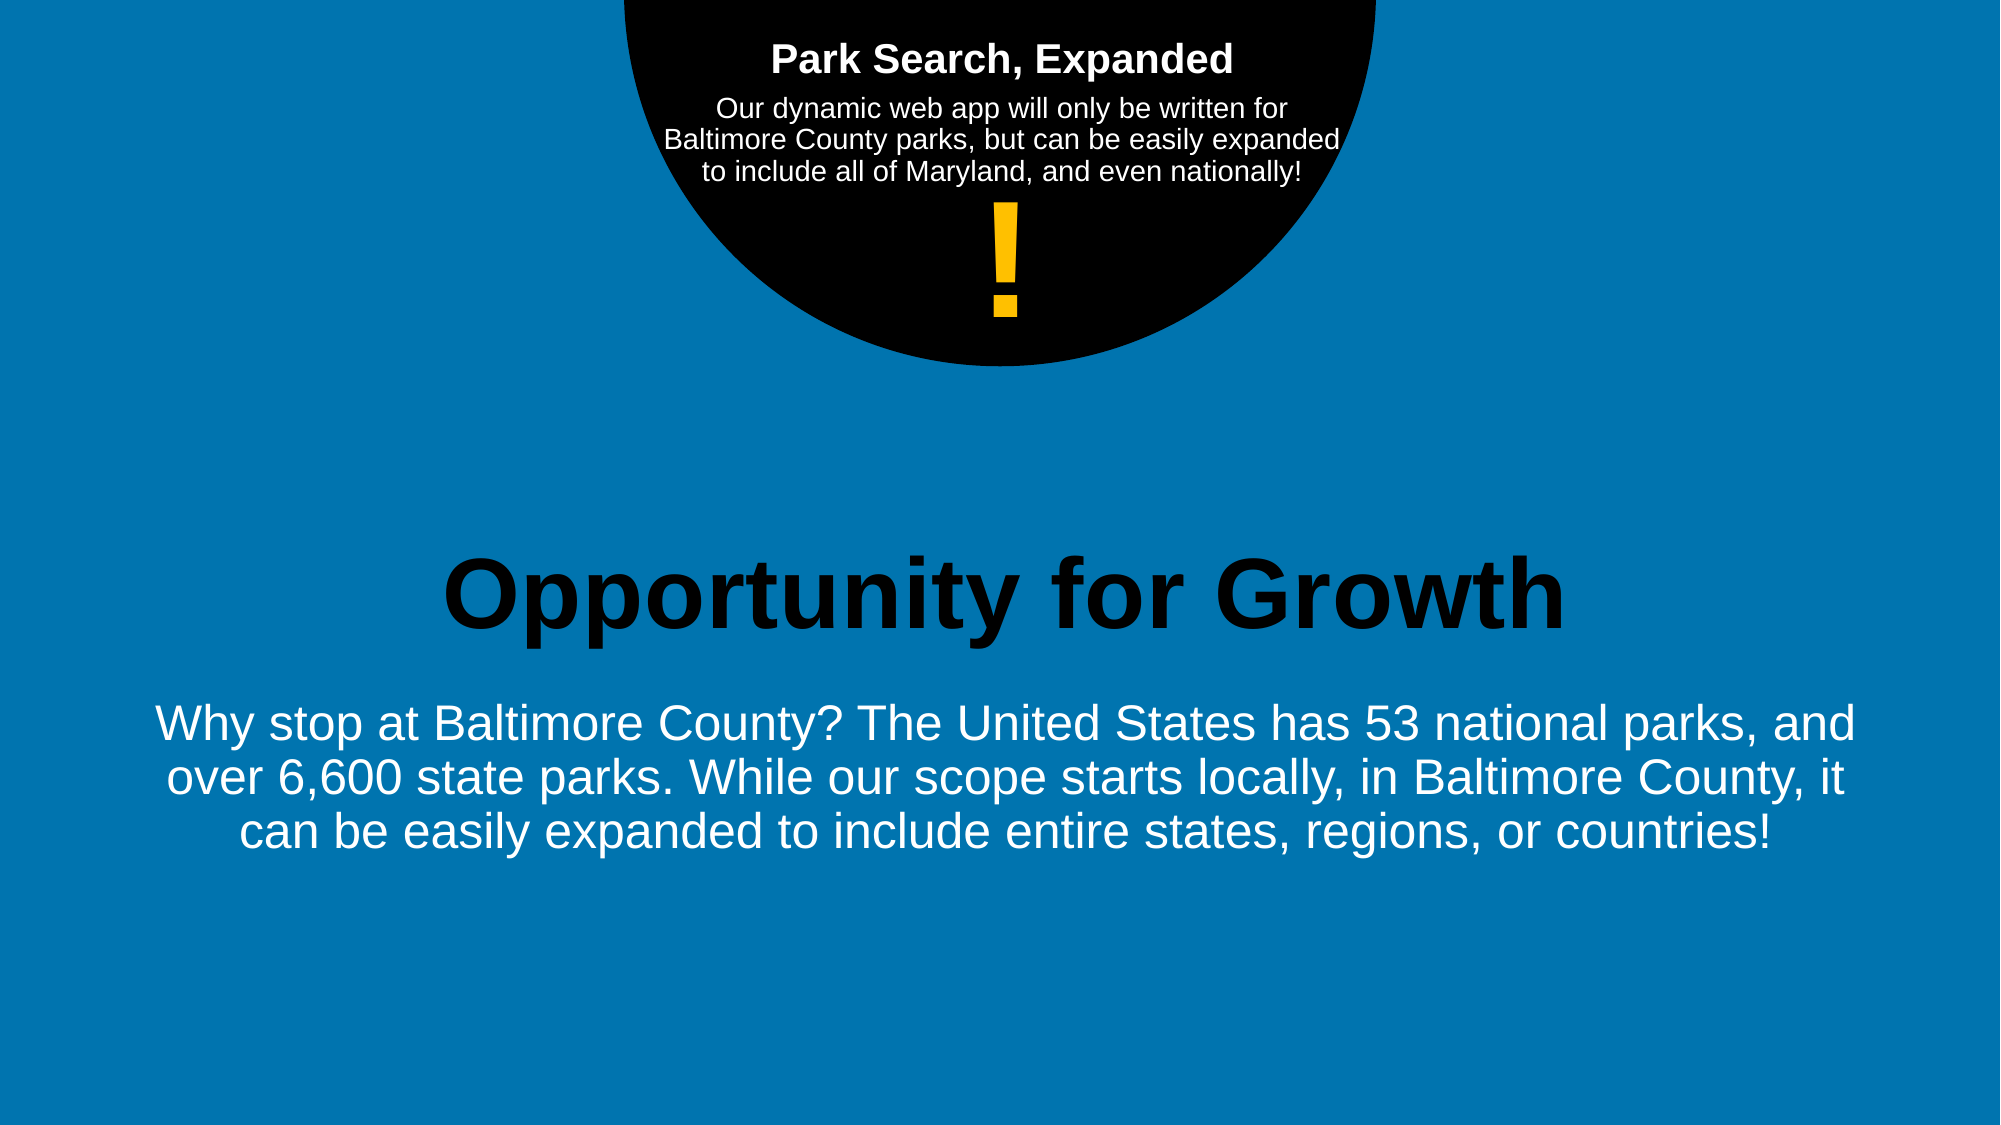

Park Search, Expanded
Our dynamic web app will only be written for Baltimore County parks, but can be easily expanded to include all of Maryland, and even nationally!
!
# Opportunity for Growth
Why stop at Baltimore County? The United States has 53 national parks, and over 6,600 state parks. While our scope starts locally, in Baltimore County, it can be easily expanded to include entire states, regions, or countries!